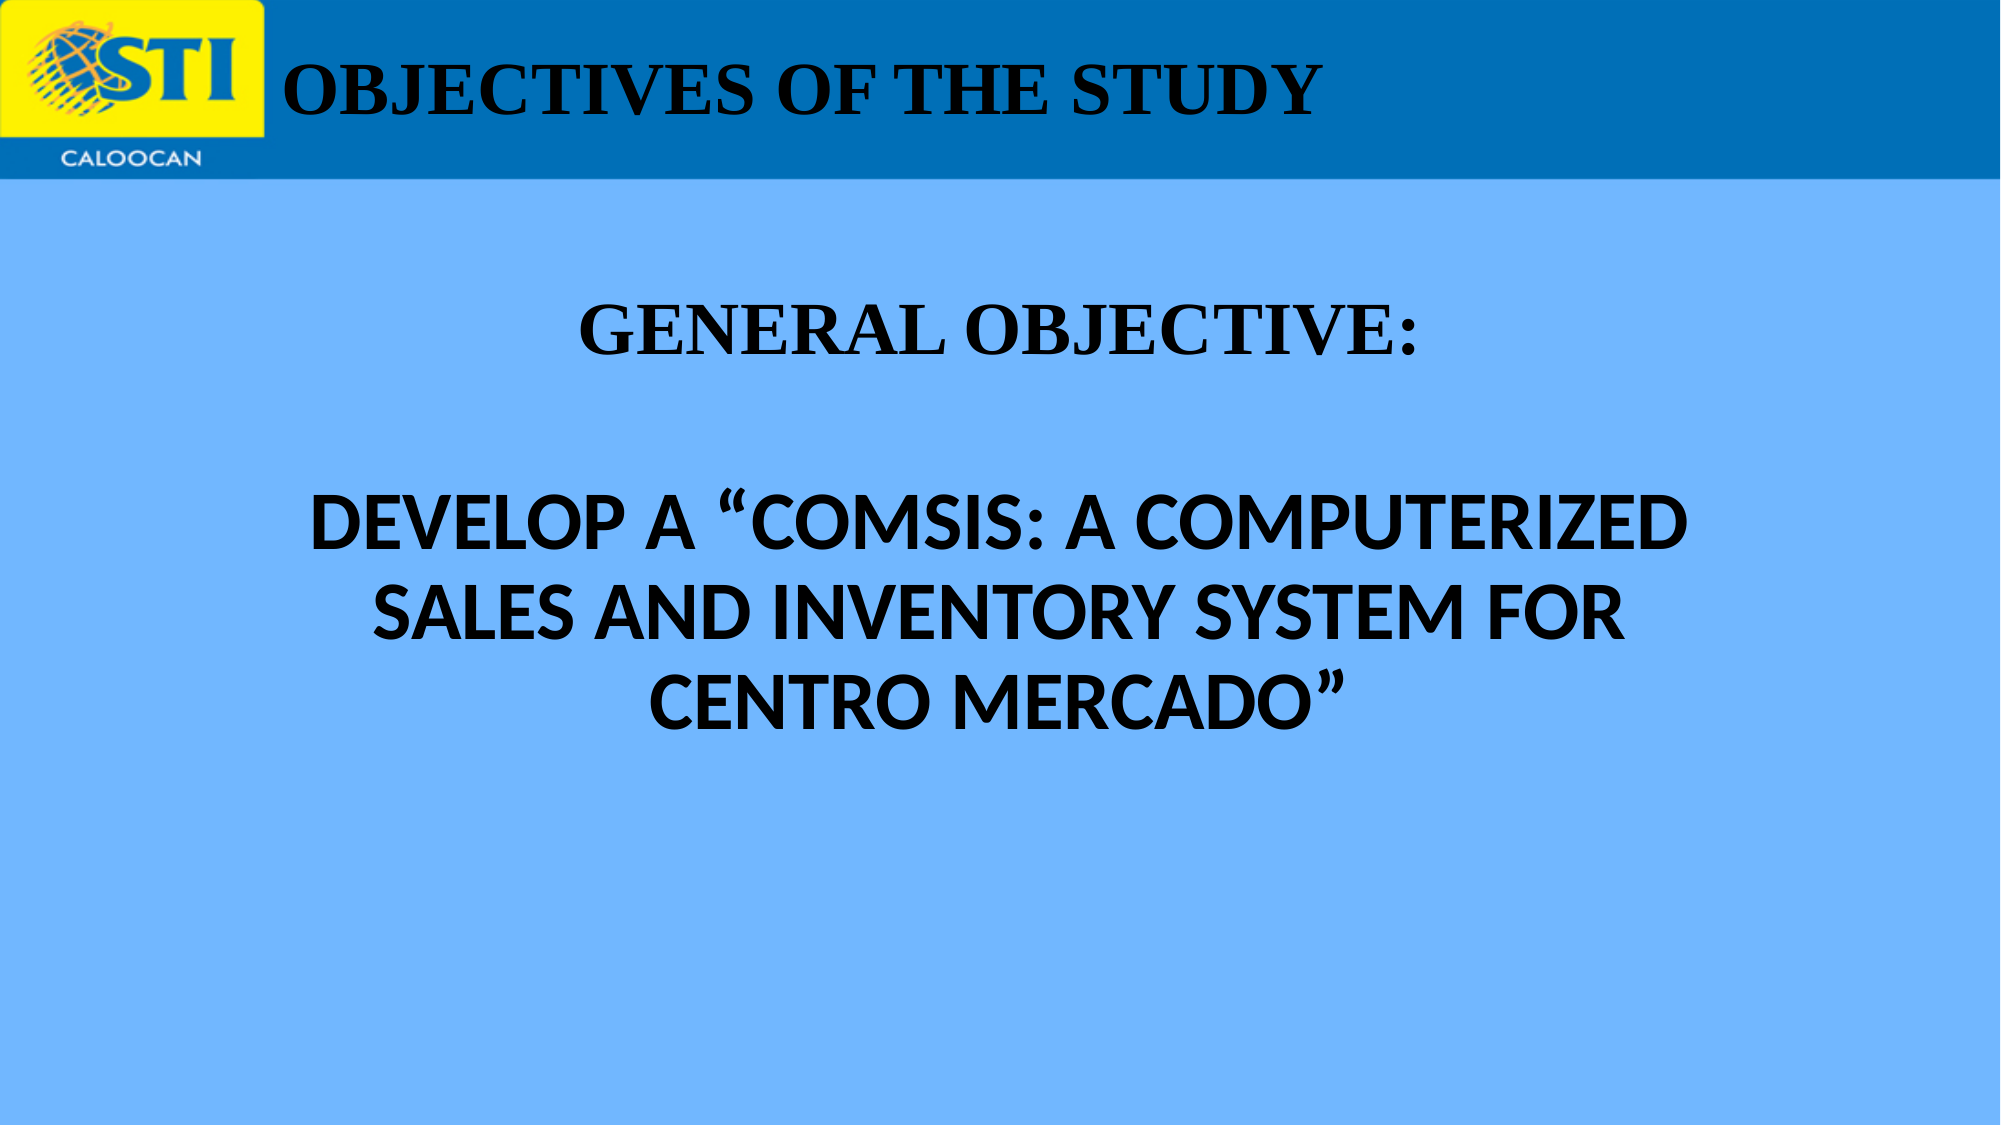

# OBJECTIVES OF THE STUDY
GENERAL OBJECTIVE:
DEVELOP A “COMSIS: A COMPUTERIZED SALES AND INVENTORY SYSTEM FOR CENTRO MERCADO”